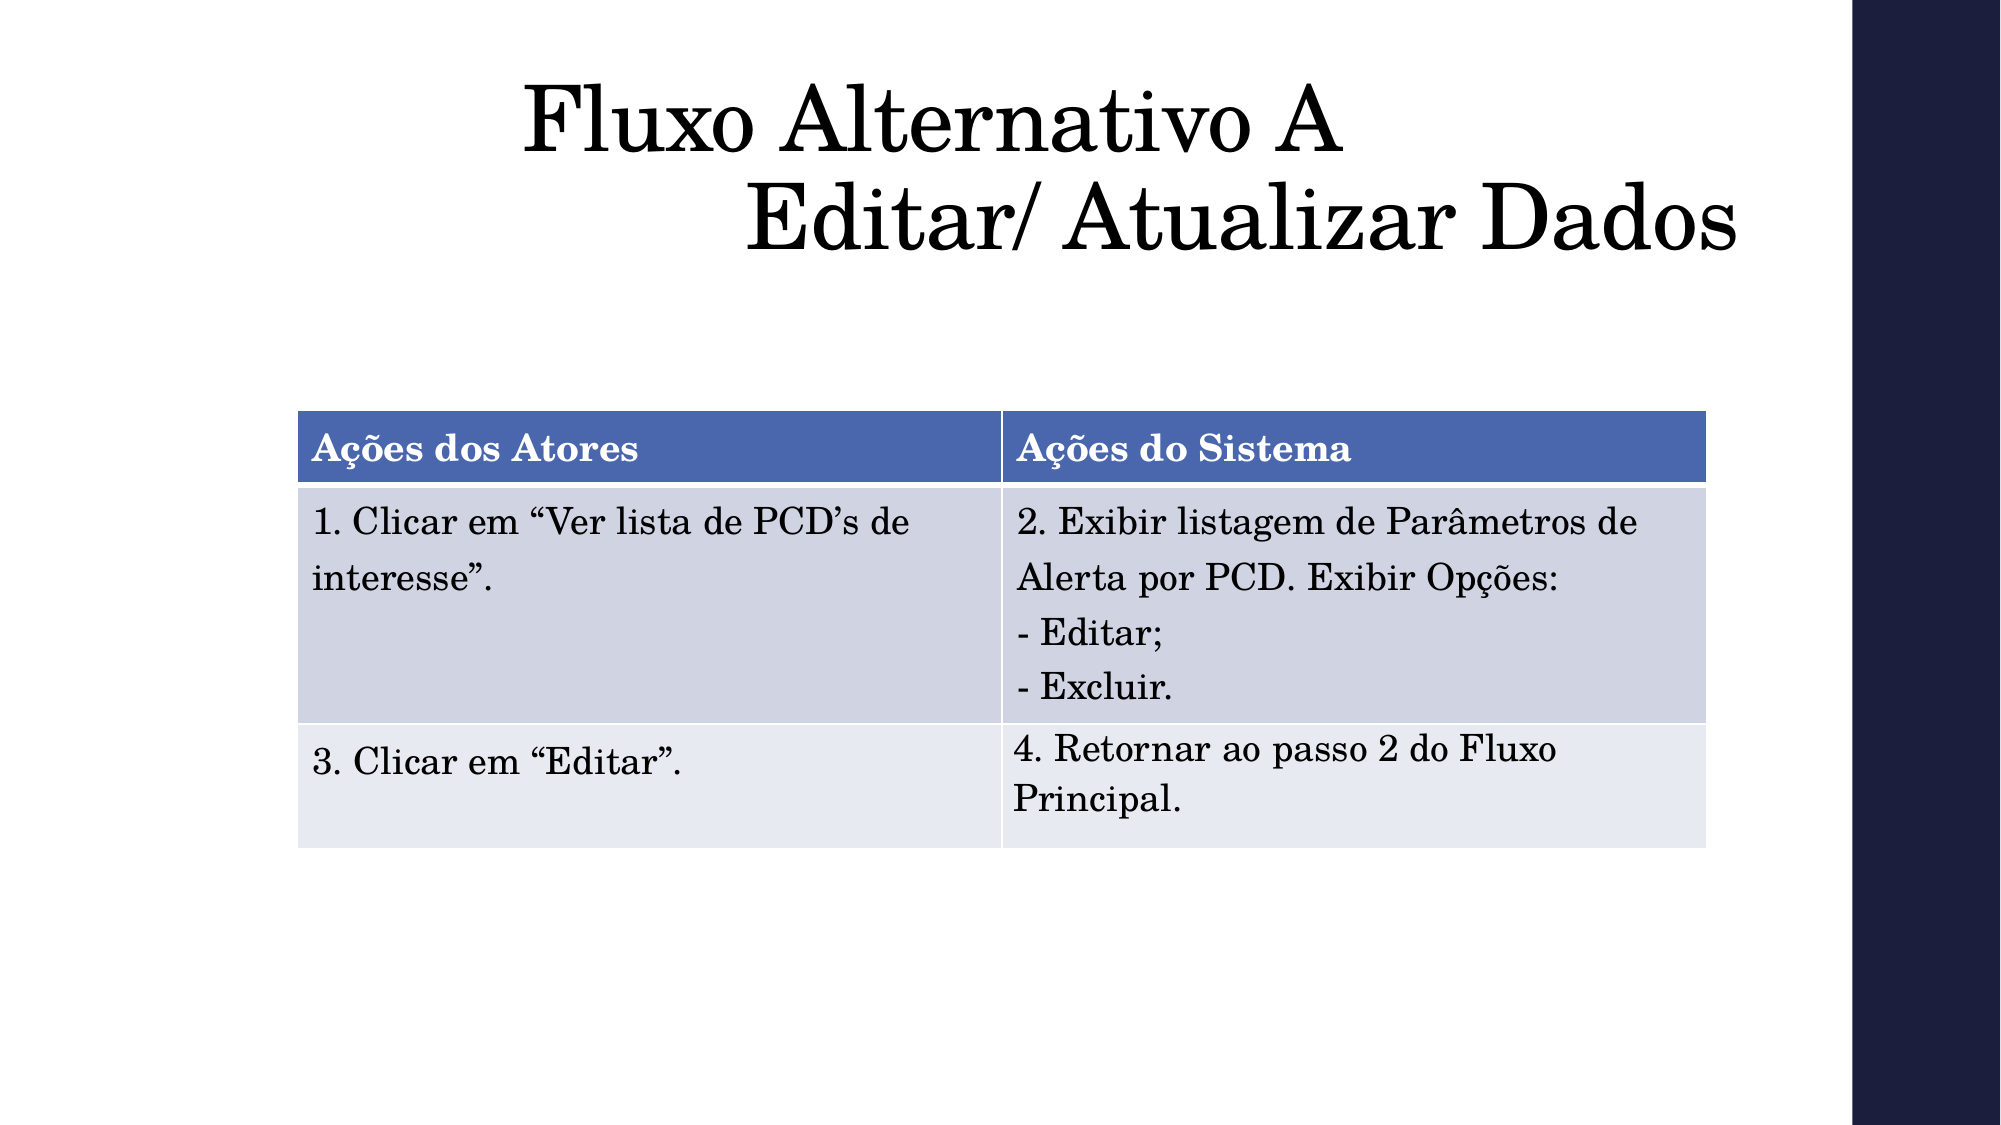

# Fluxo Alternativo A                                    	   Editar/ Atualizar Dados
| Ações dos Atores | Ações do Sistema |
| --- | --- |
| 1. Clicar em “Ver lista de PCD’s de interesse”. | 2. Exibir listagem de Parâmetros de Alerta por PCD. Exibir Opções: - Editar; - Excluir. |
| 3. Clicar em “Editar”. | 4. Retornar ao passo 2 do Fluxo Principal. |